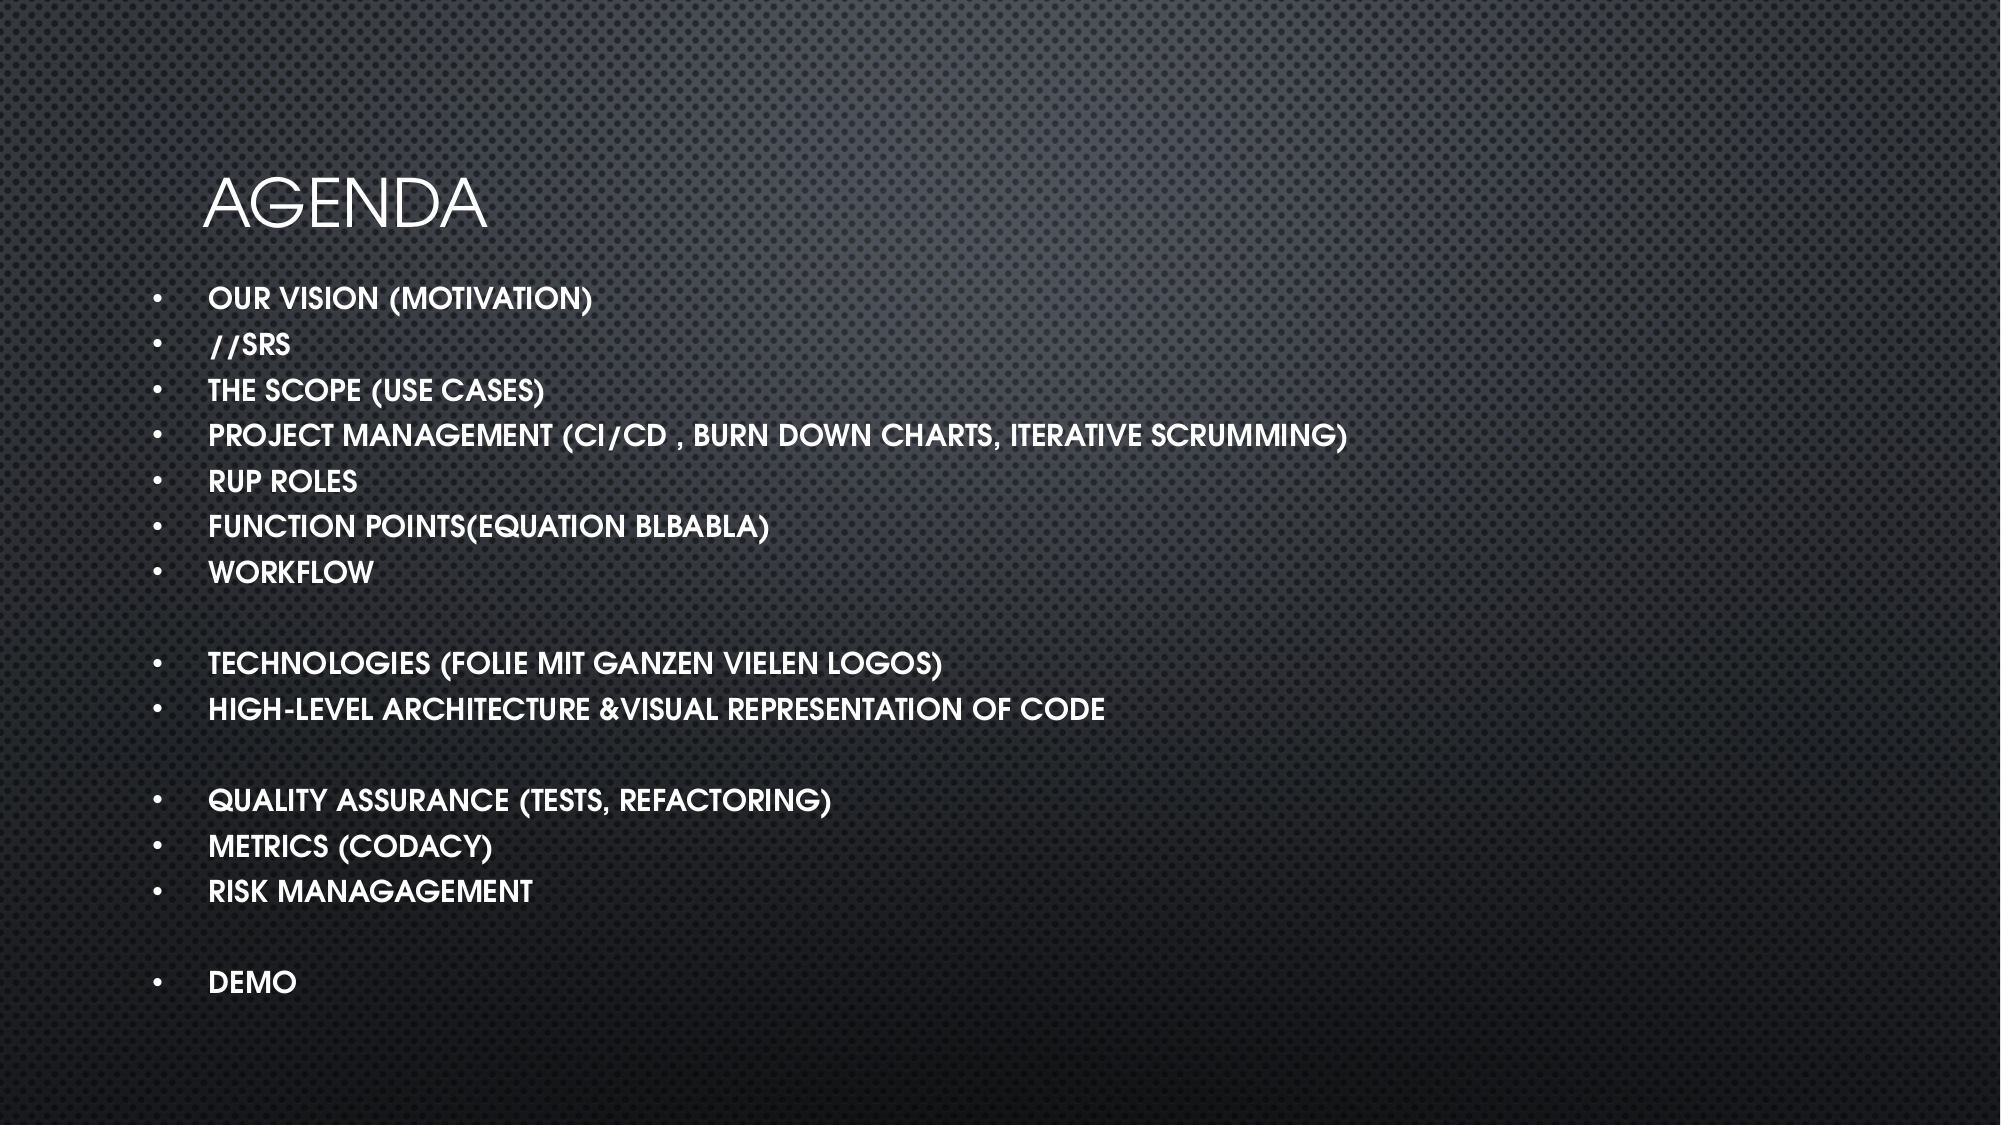

# Agenda
Our Vision (motivation)
//SRS
The Scope (use cases)
Project Management (CI/CD , Burn down charts, iterative scrumming)
RUP Roles
FUNCTION POINTS(equation blbabla)
Workflow

Technologies (Folie mit ganzen vielen logos)
High-Level Architecture &Visual representation of code

Quality assurance (Tests, Refactoring)
Metrics (codacy)
RISK MANAGAGEMENT

Demo